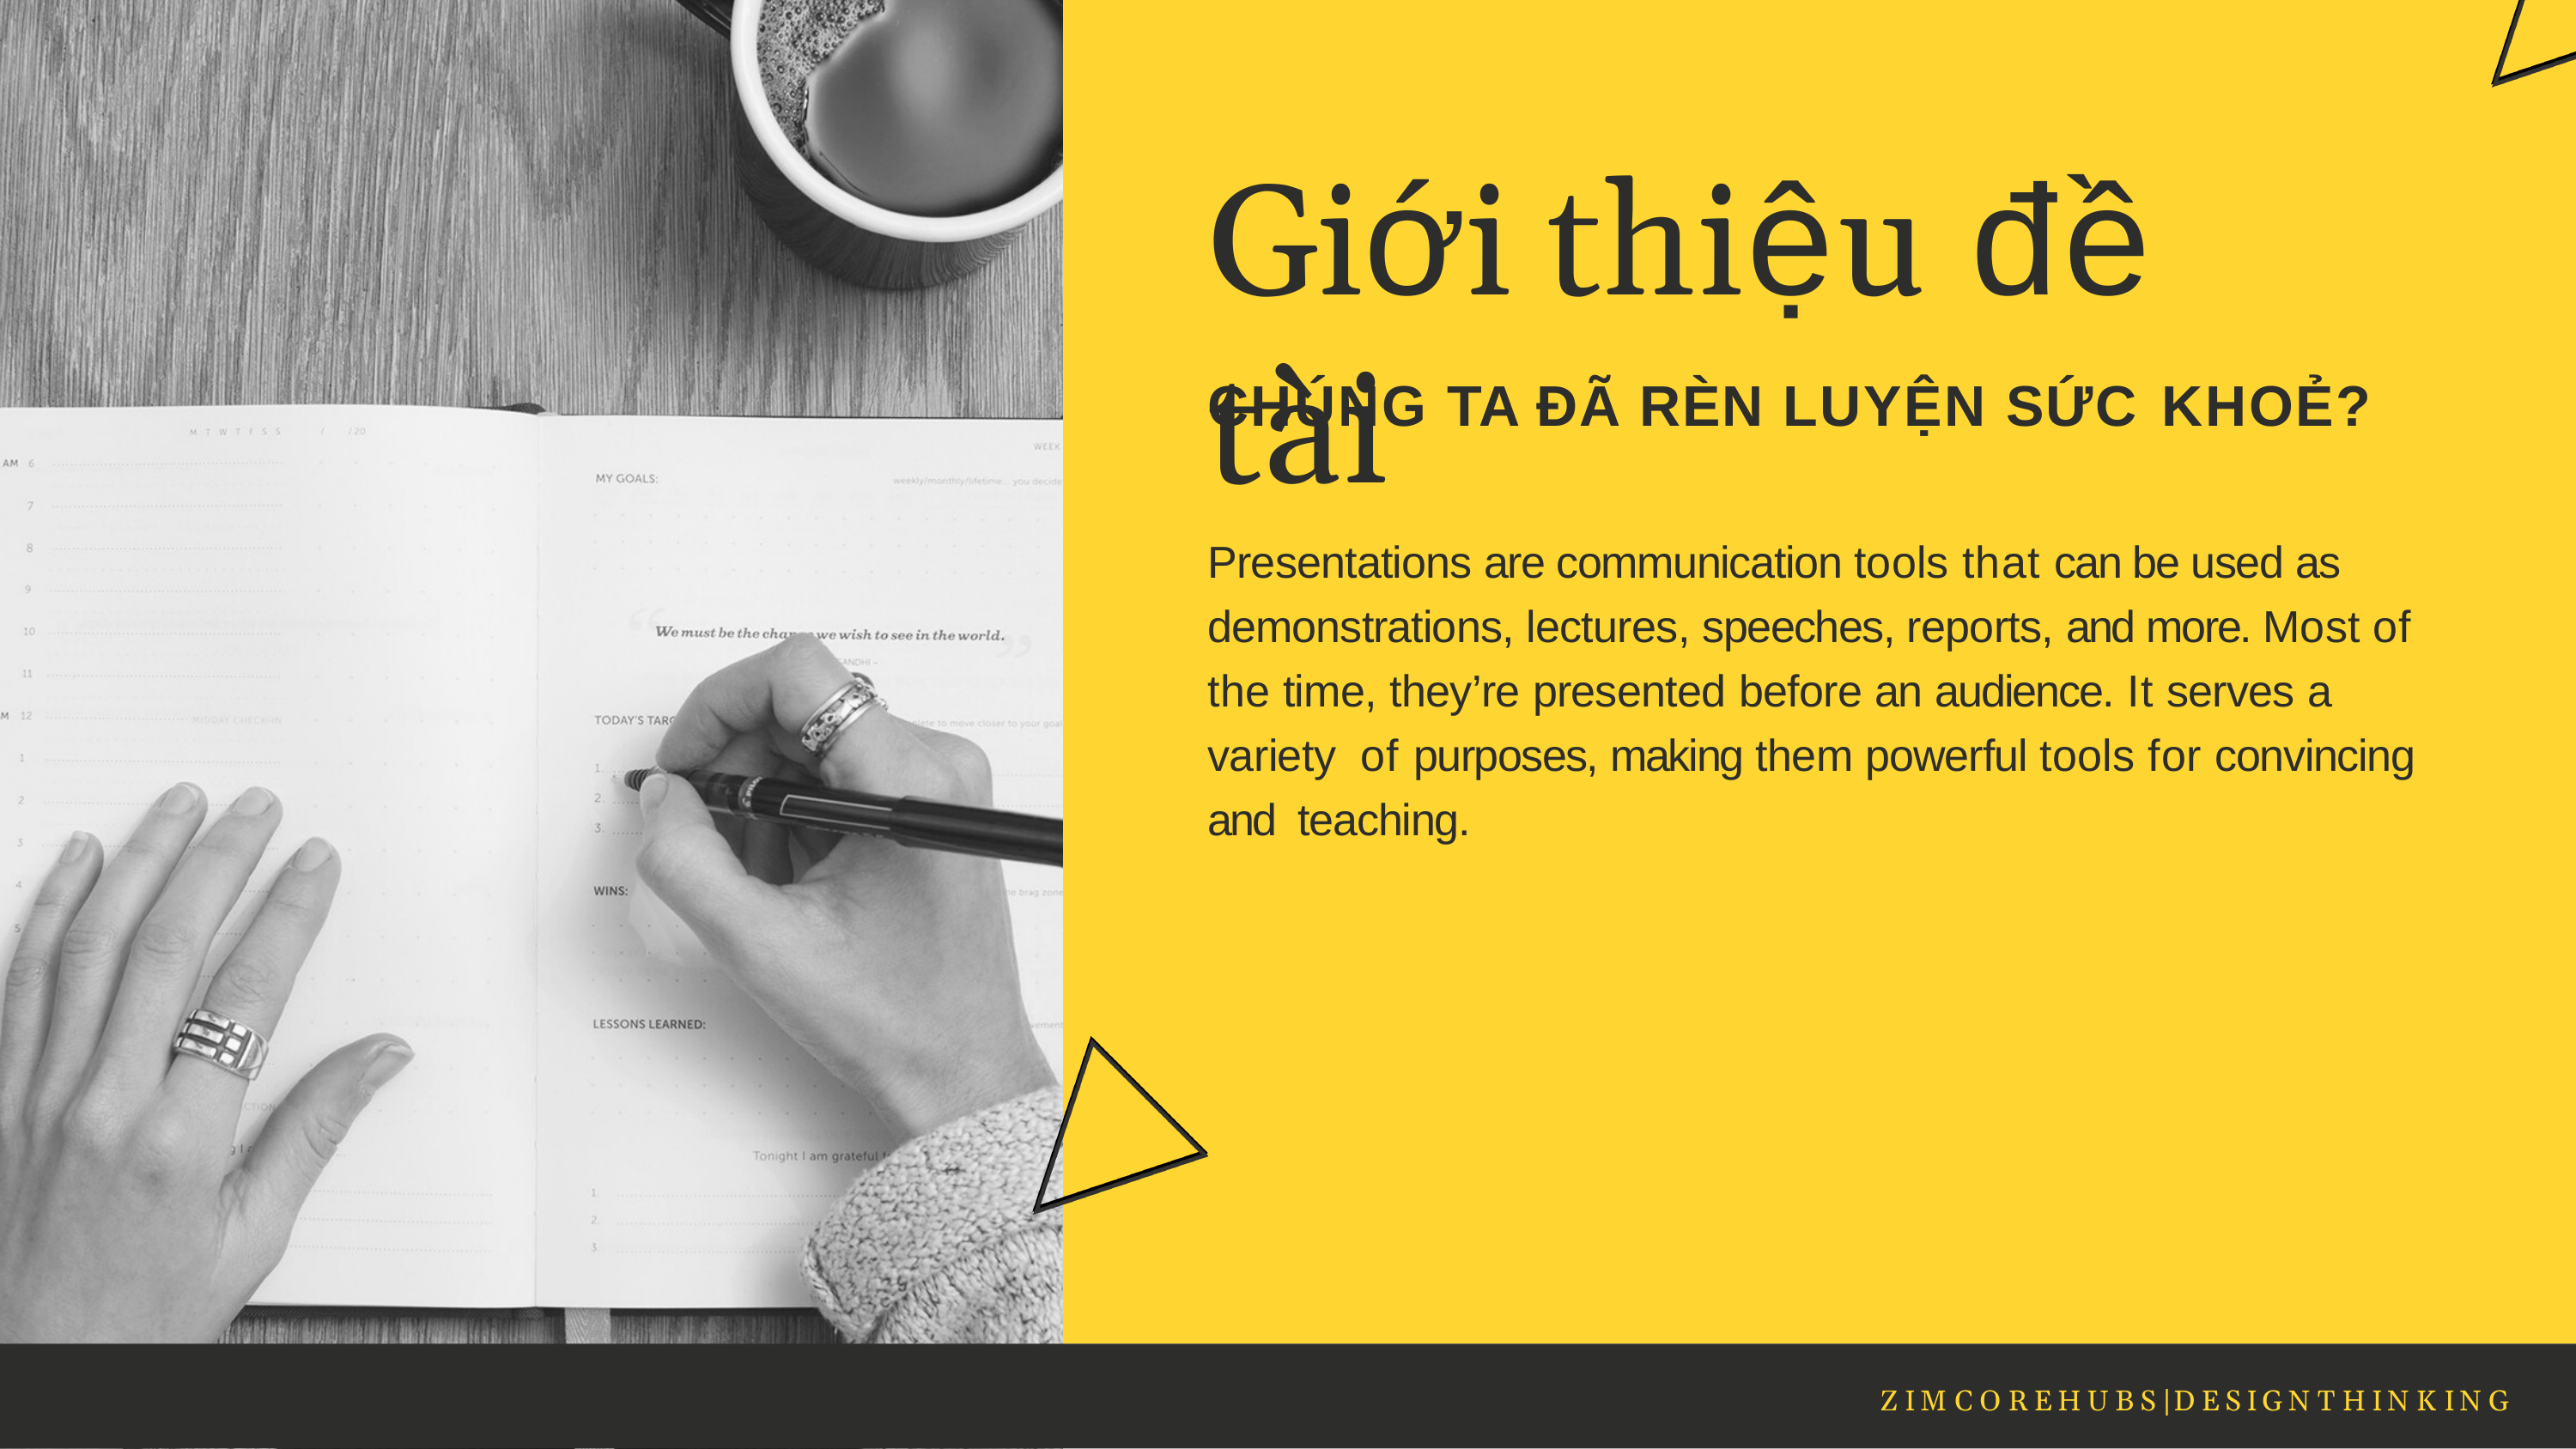

# Giới thiệu đề tài
CHÚNG TA ĐÃ RÈN LUYỆN SỨC KHOẺ?

Presentations are communication tools that can be used as  demonstrations, lectures, speeches, reports, and more. Most of  the time, they’re presented before an audience. It serves a variety  of purposes, making them powerful tools for convincing and  teaching.

Z I M C O R E H U B S | D E S I G N T H I N K I N G